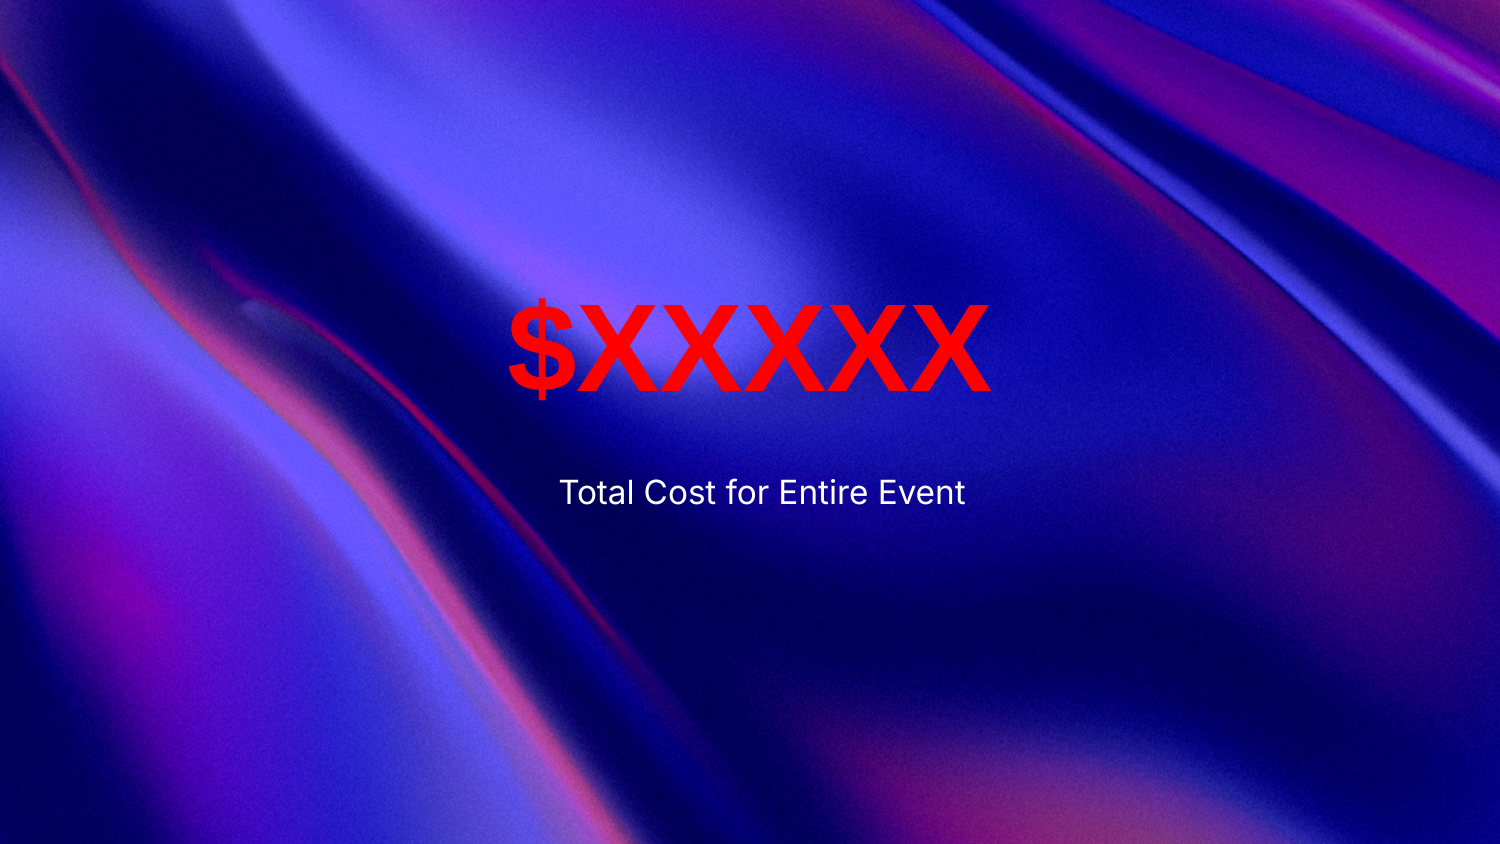

# $XXXXX
Total Cost for Entire Event